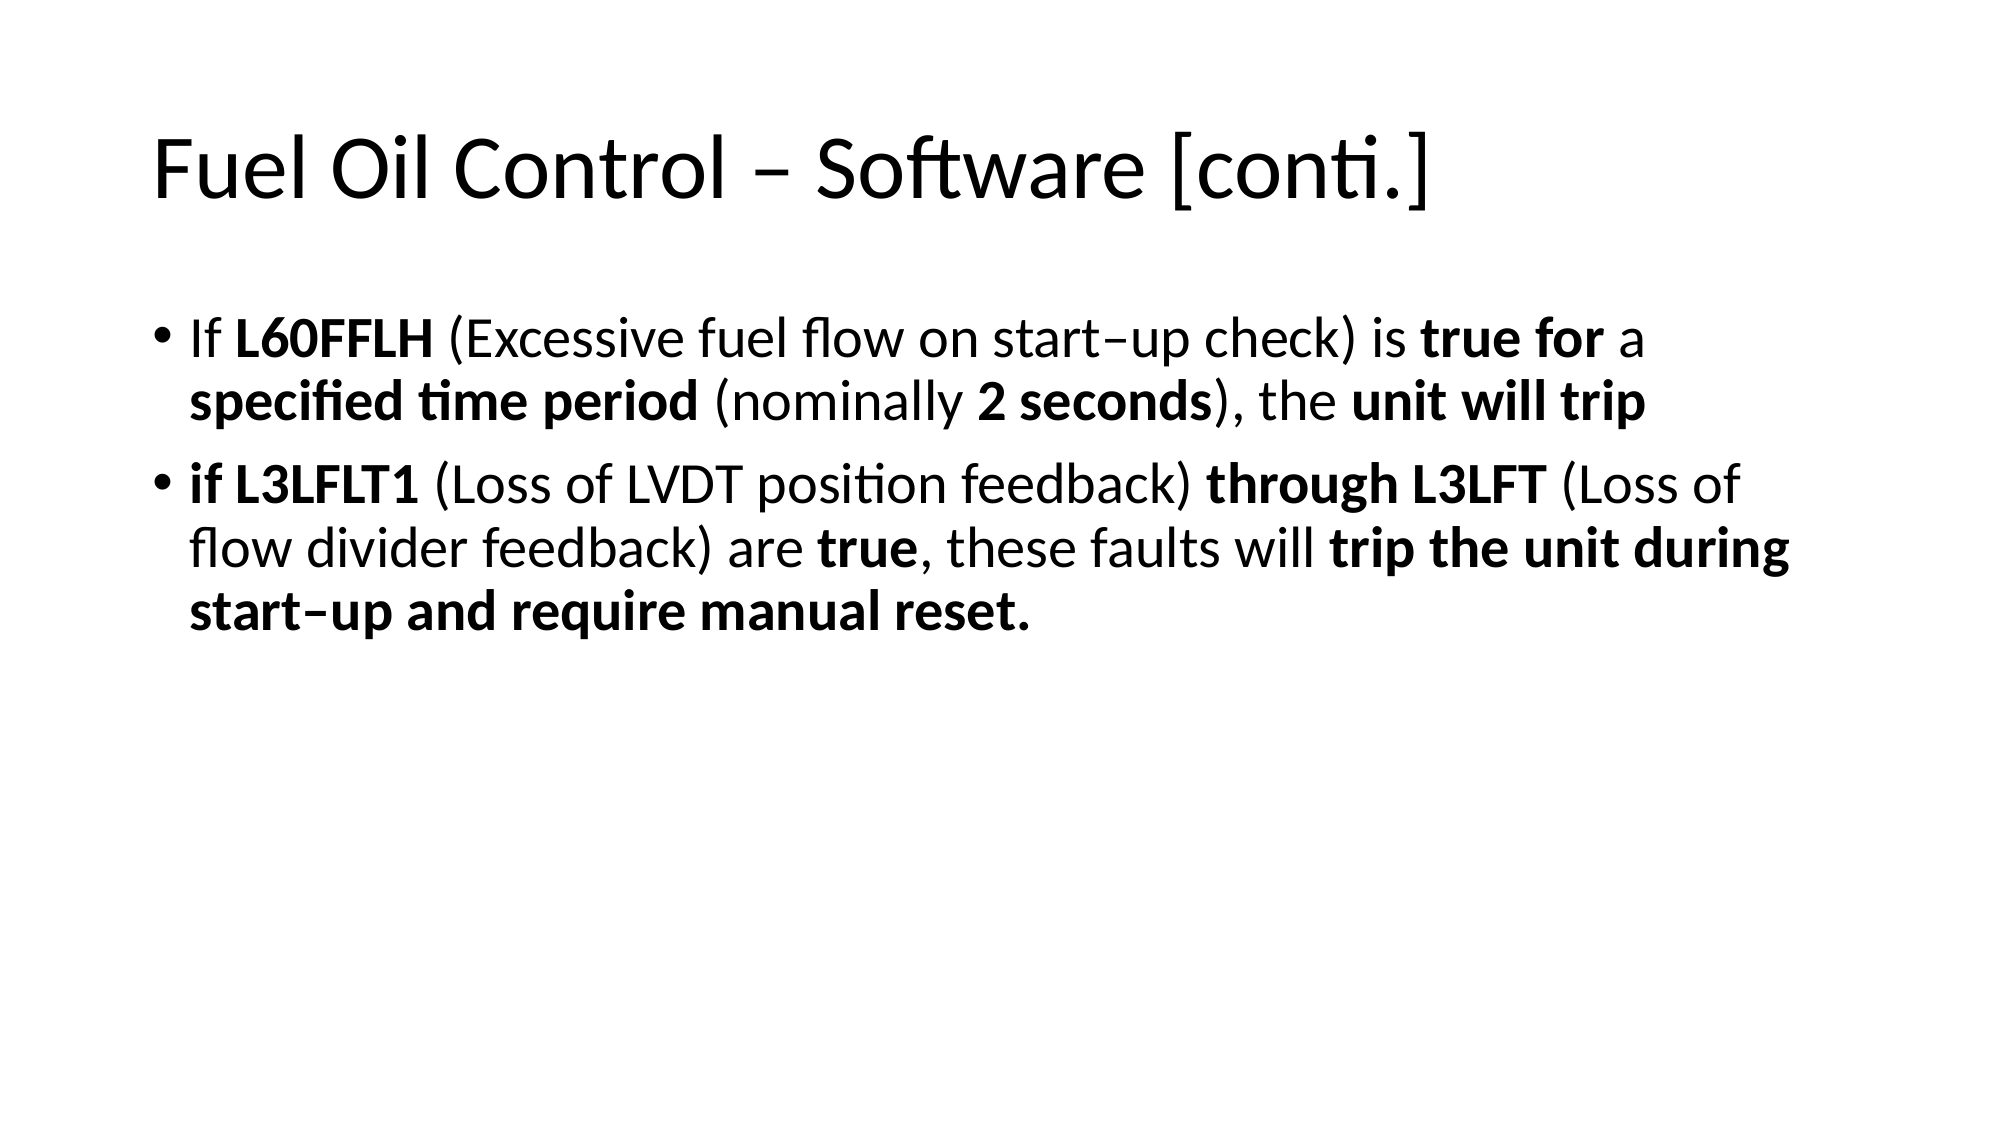

# Fuel Oil Control – Software [conti.]
If L60FFLH (Excessive fuel flow on start–up check) is true for a specified time period (nominally 2 seconds), the unit will trip
if L3LFLT1 (Loss of LVDT position feedback) through L3LFT (Loss of flow divider feedback) are true, these faults will trip the unit during start–up and require manual reset.